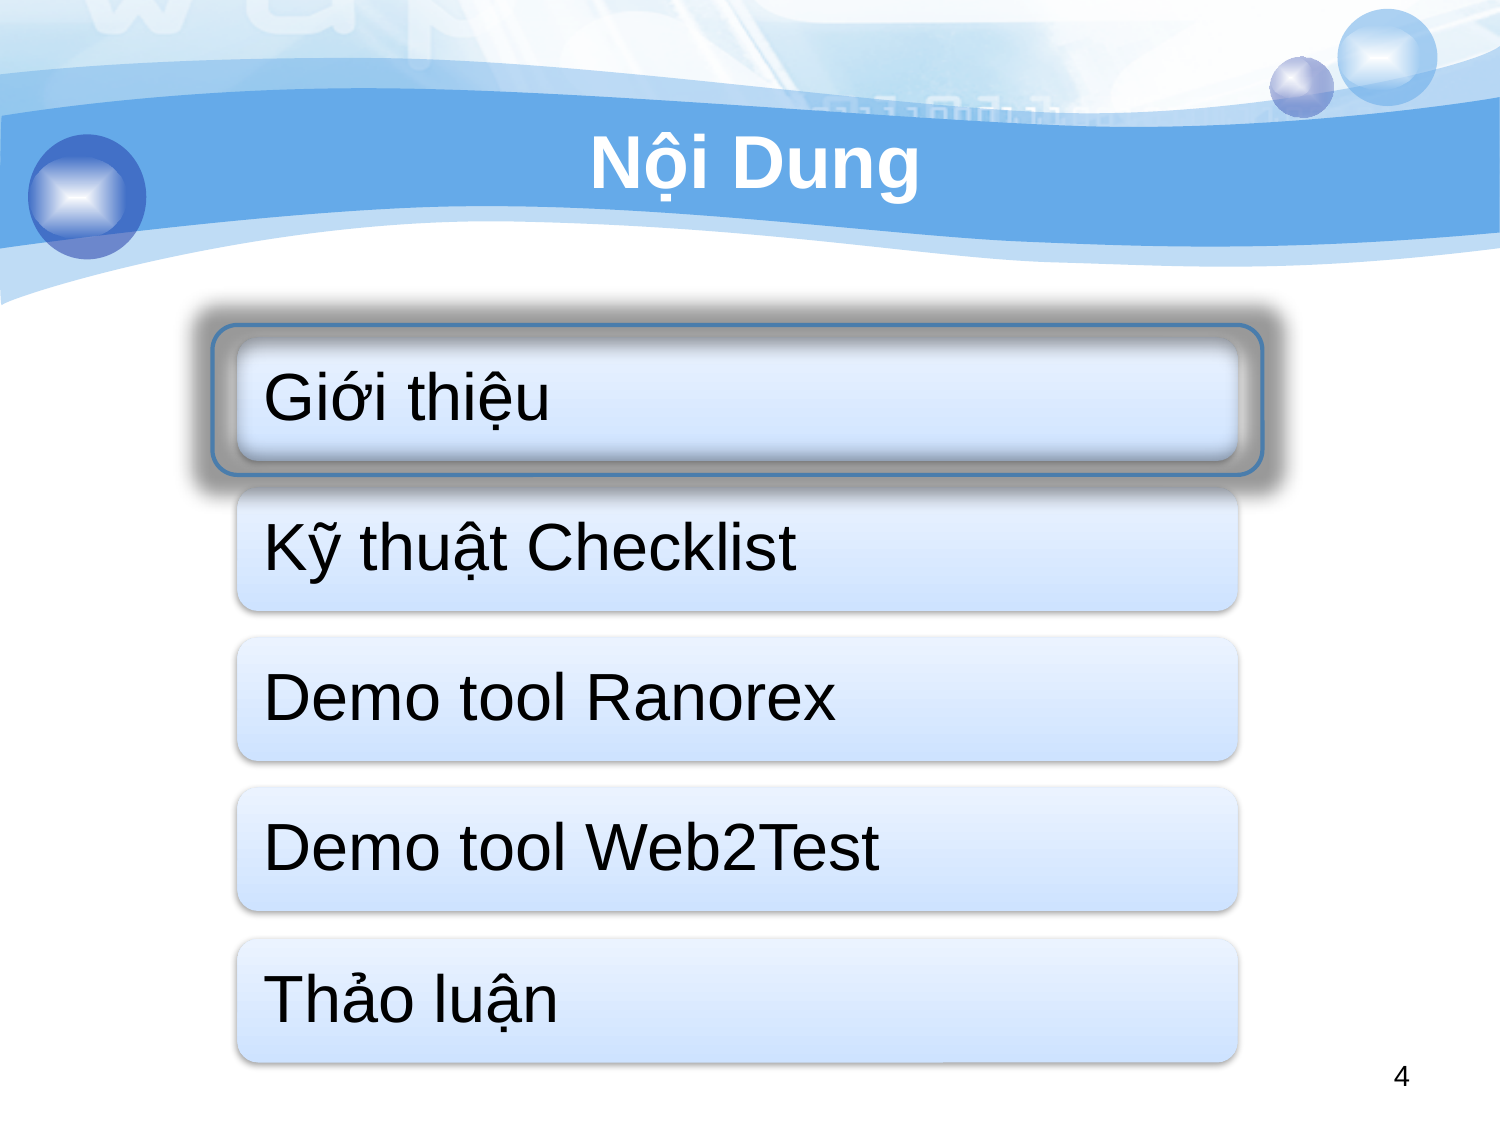

# Nội Dung

Giới thiệu

Kỹ thuật Checklist

Demo tool Ranorex

Demo tool Web2Test

Thảo luận
4